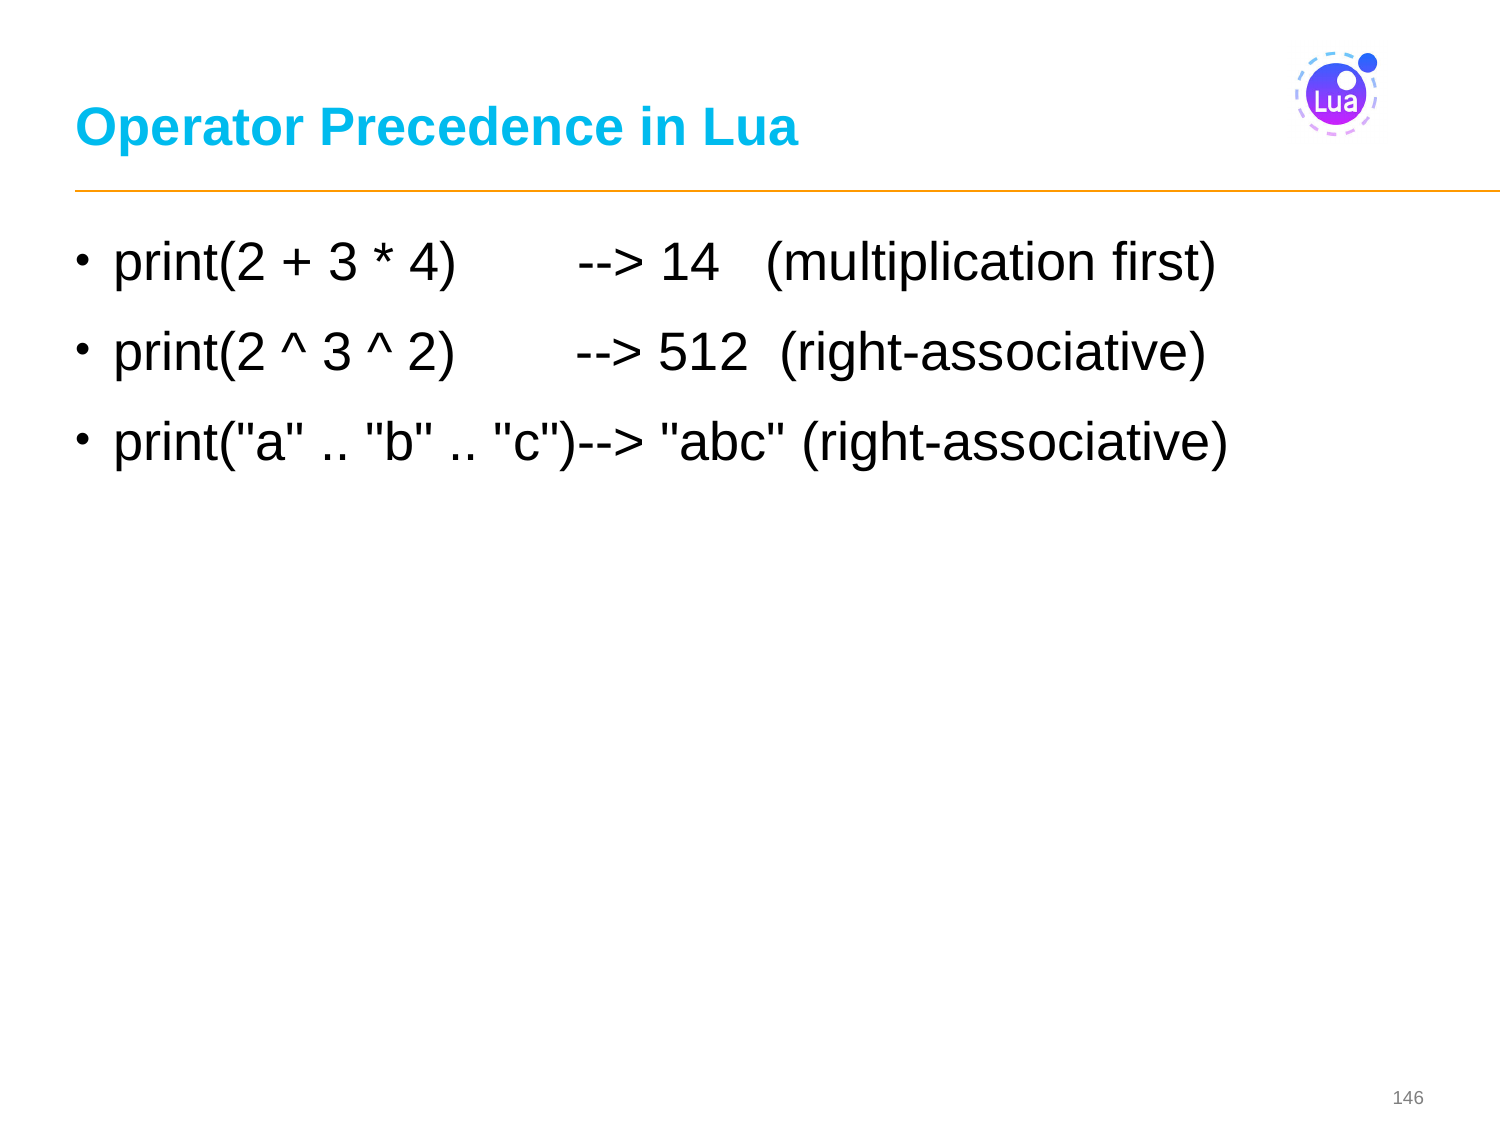

# Operator Precedence in Lua
print(2 + 3 * 4)        --> 14   (multiplication first)
print(2 ^ 3 ^ 2)        --> 512  (right-associative)
print("a" .. "b" .. "c")--> "abc" (right-associative)